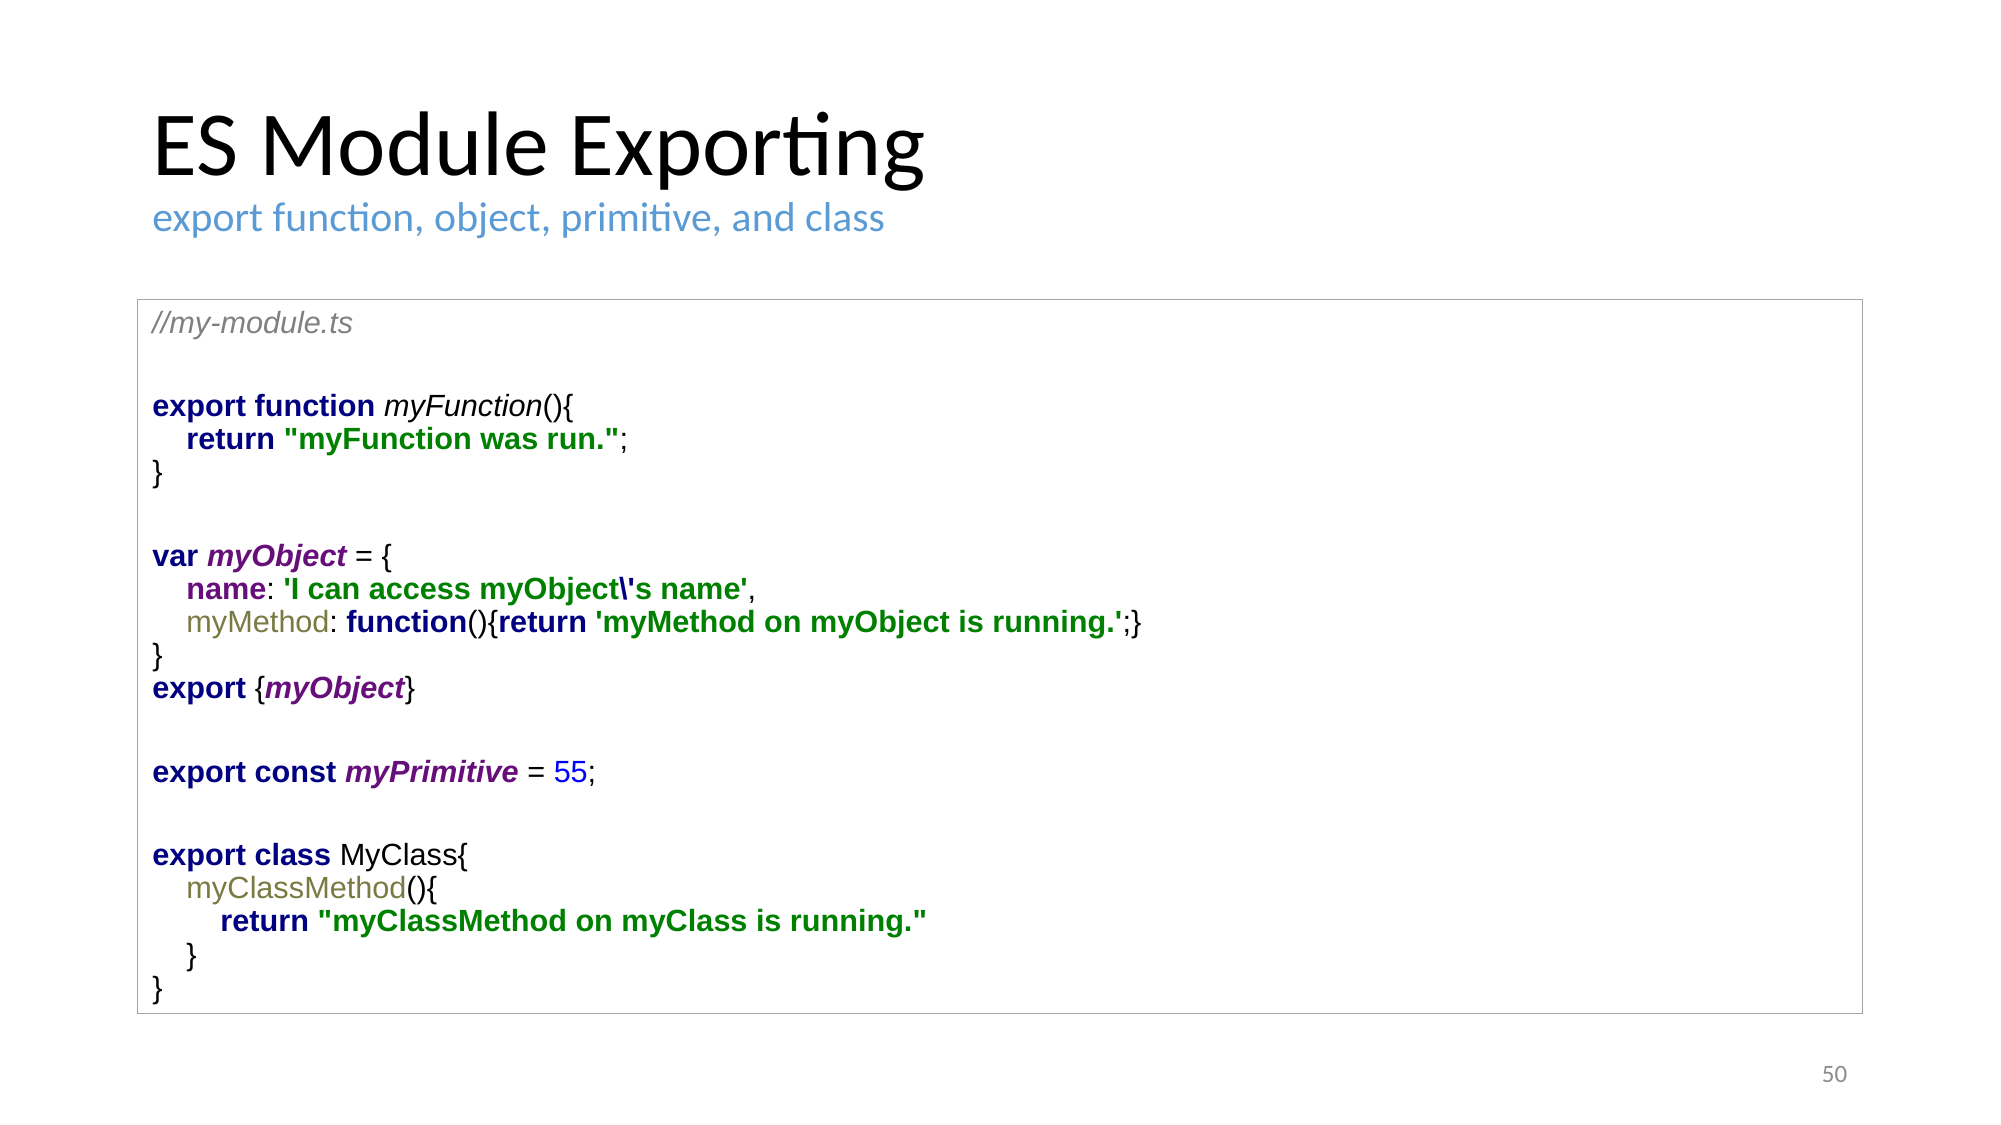

# ES Module Exporting export function, object, primitive, and class
//my-module.ts
export function myFunction(){
    return "myFunction was run.";
}
var myObject = {
    name: 'I can access myObject\'s name',
    myMethod: function(){return 'myMethod on myObject is running.';}
}
export {myObject}
export const myPrimitive = 55;
export class MyClass{
    myClassMethod(){
        return "myClassMethod on myClass is running."
    }
}
50